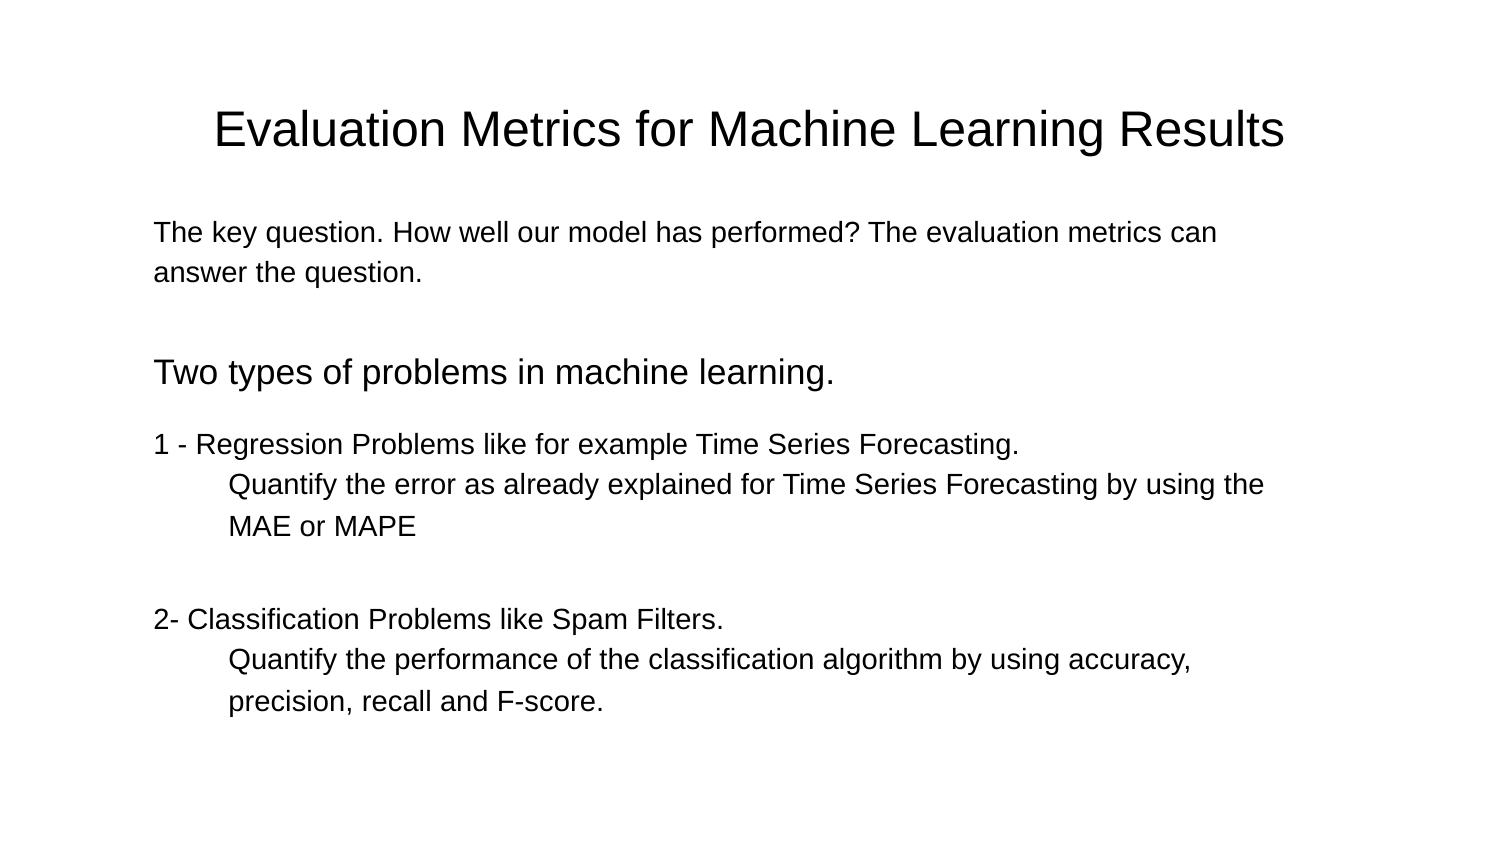

Evaluation Metrics for Machine Learning Results
The key question. How well our model has performed? The evaluation metrics can
answer the question.
Two types of problems in machine learning.
1 - Regression Problems like for example Time Series Forecasting.
Quantify the error as already explained for Time Series Forecasting by using the
MAE or MAPE
2- Classification Problems like Spam Filters.
Quantify the performance of the classification algorithm by using accuracy,
precision, recall and F-score.